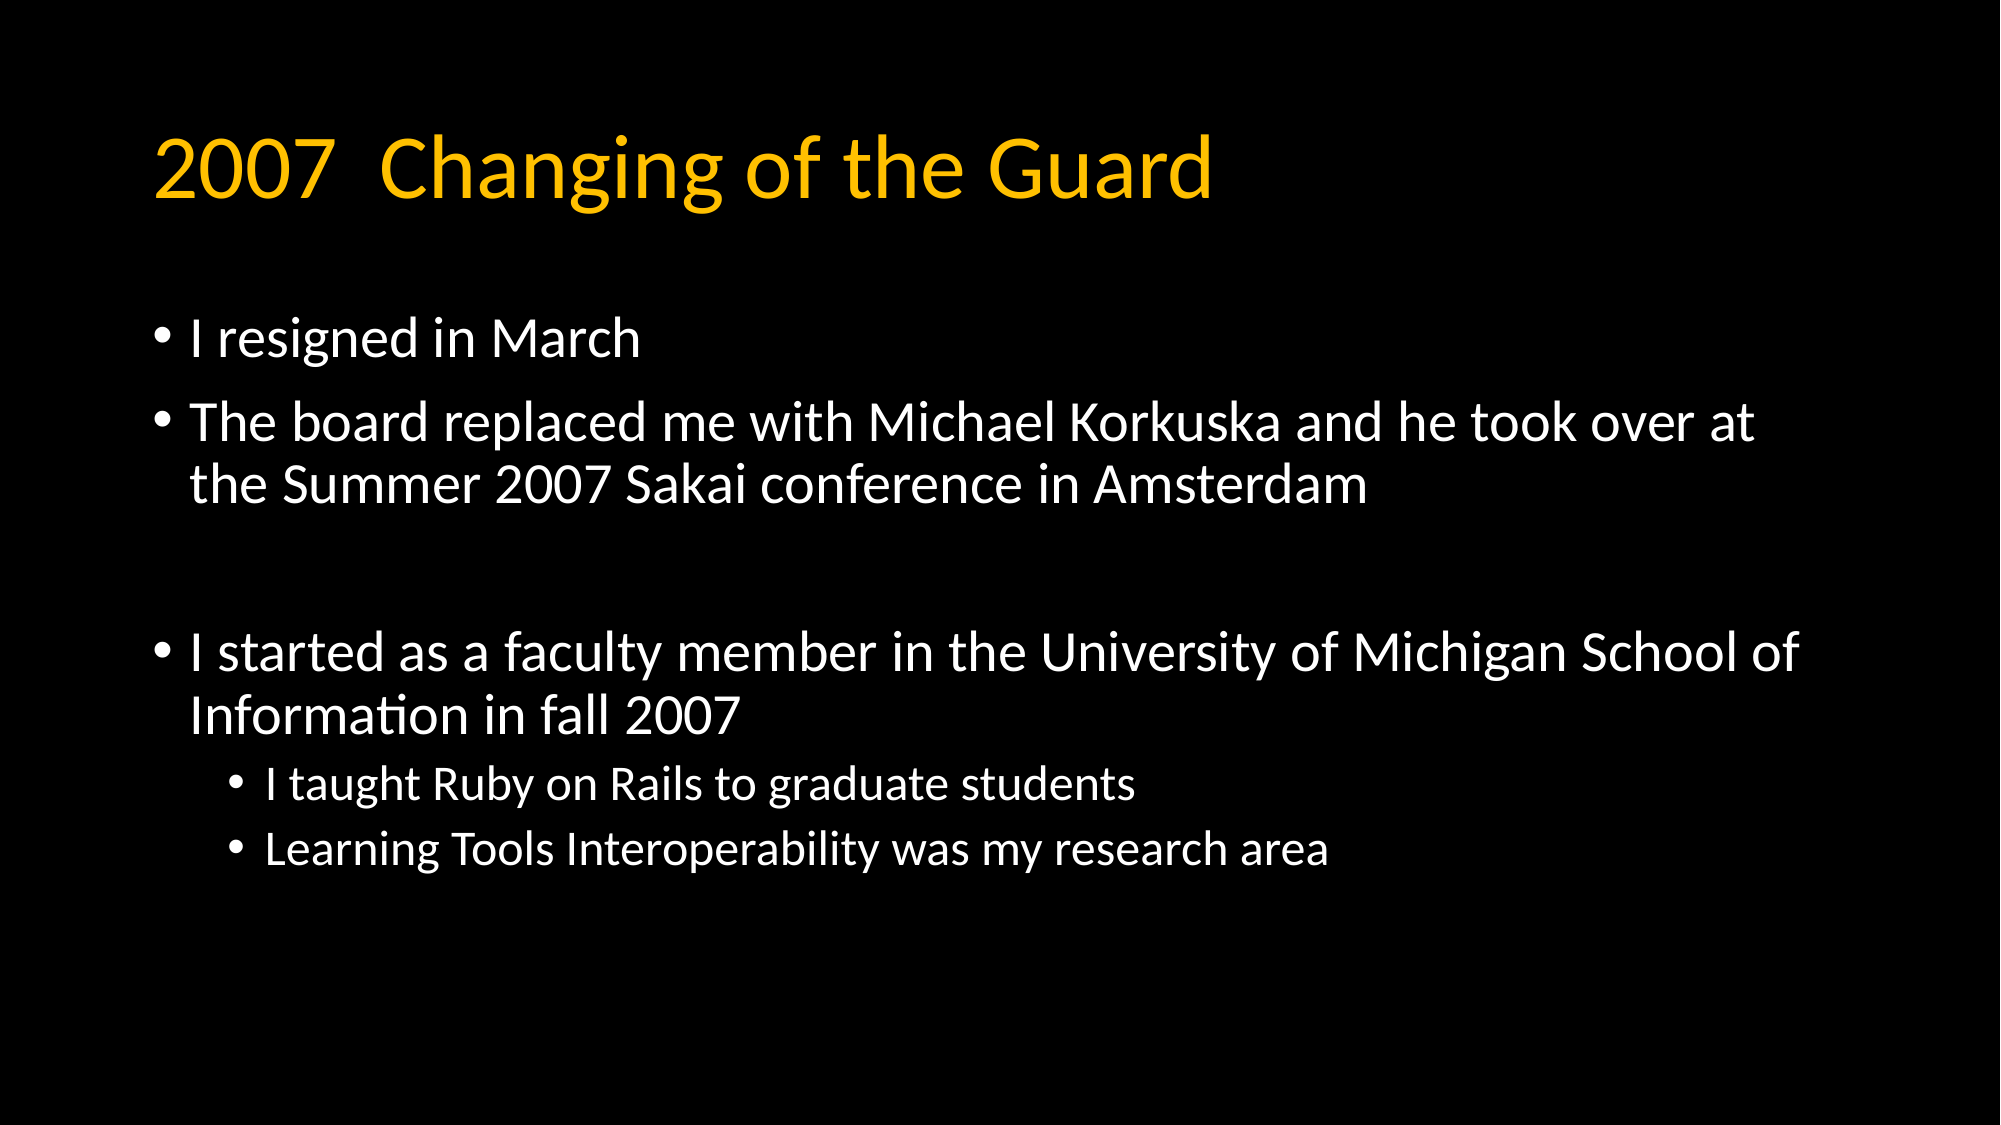

# 2007  Changing of the Guard
I resigned in March
The board replaced me with Michael Korkuska and he took over at the Summer 2007 Sakai conference in Amsterdam

I started as a faculty member in the University of Michigan School of Information in fall 2007
I taught Ruby on Rails to graduate students
Learning Tools Interoperability was my research area